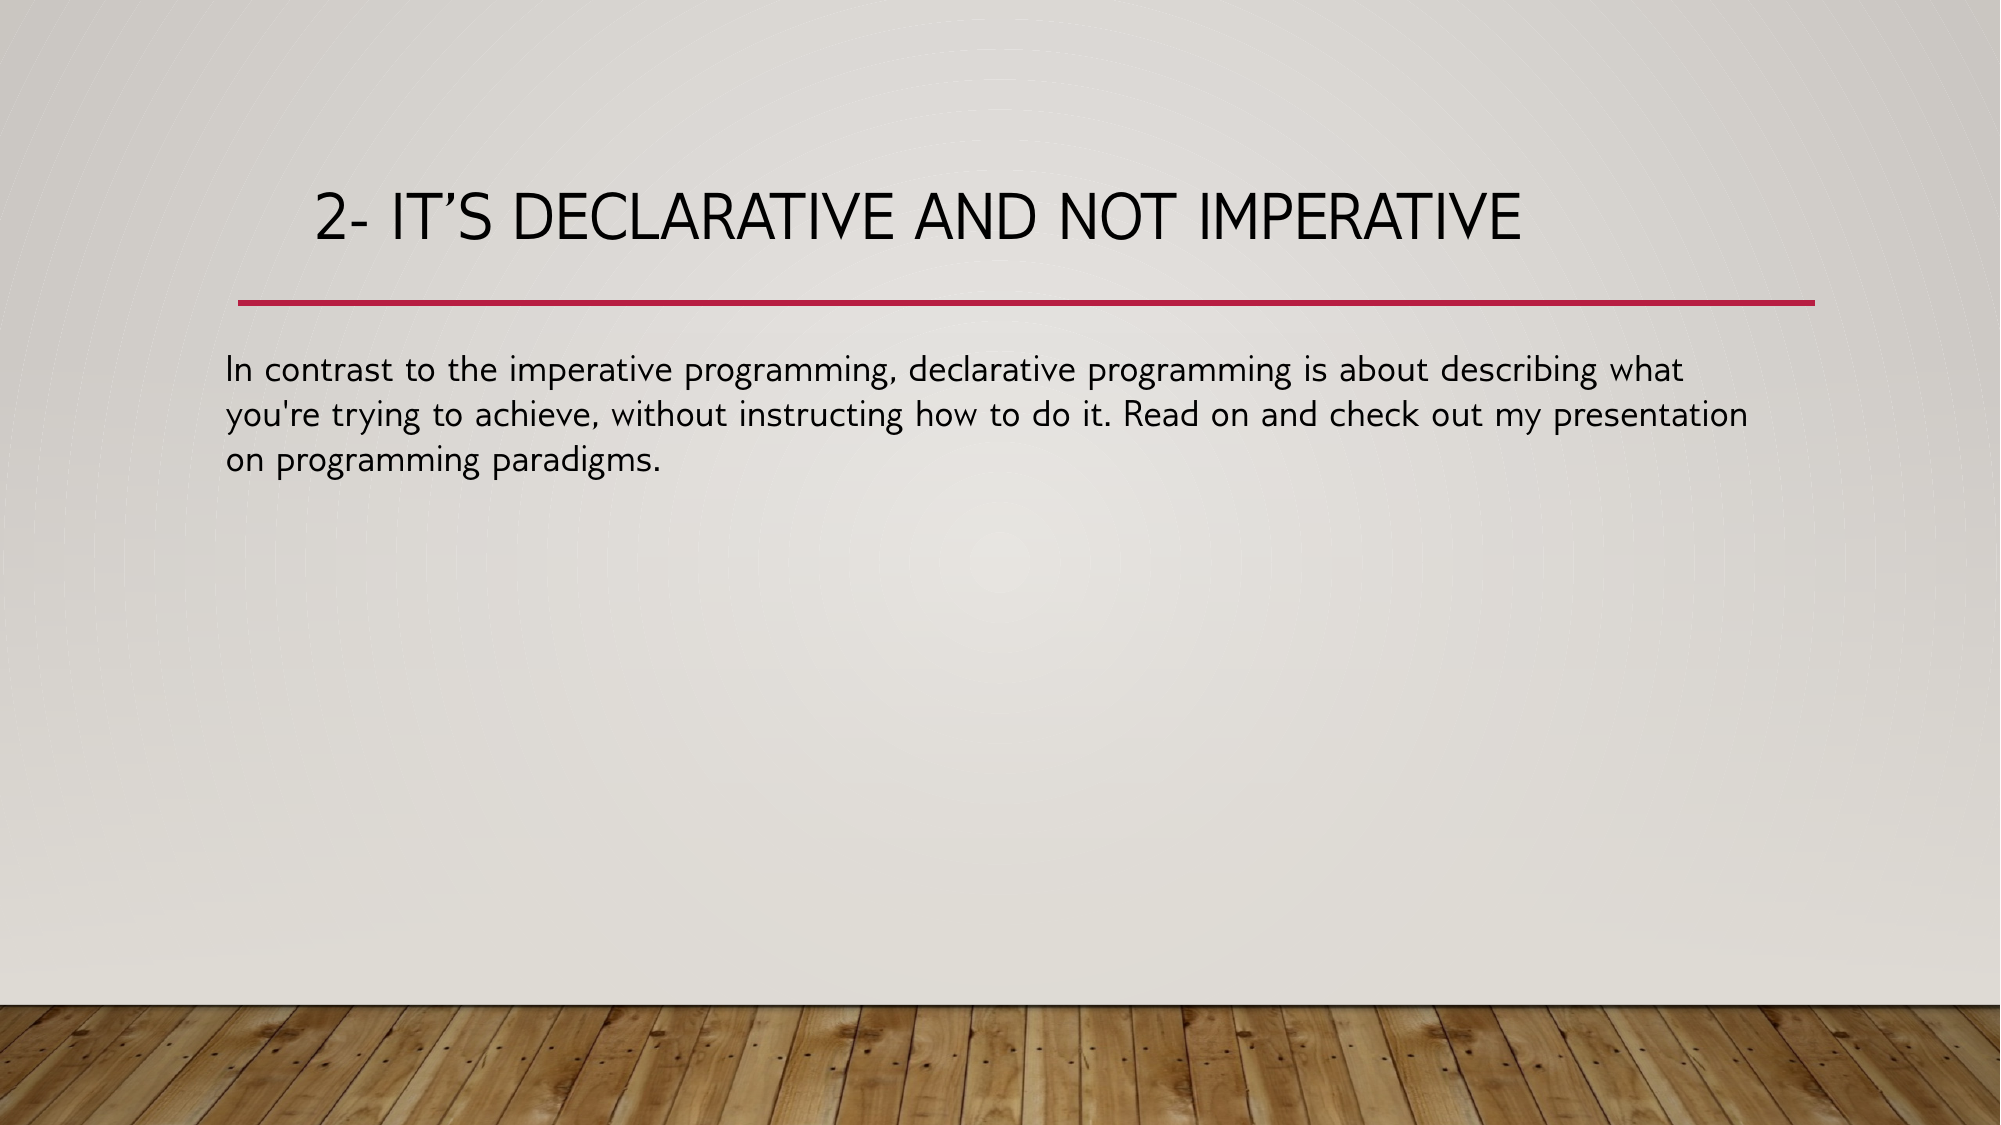

# 2- It’s Declarative and not Imperative
In contrast to the imperative programming, declarative programming is about describing what you're trying to achieve, without instructing how to do it. Read on and check out my presentation on programming paradigms.